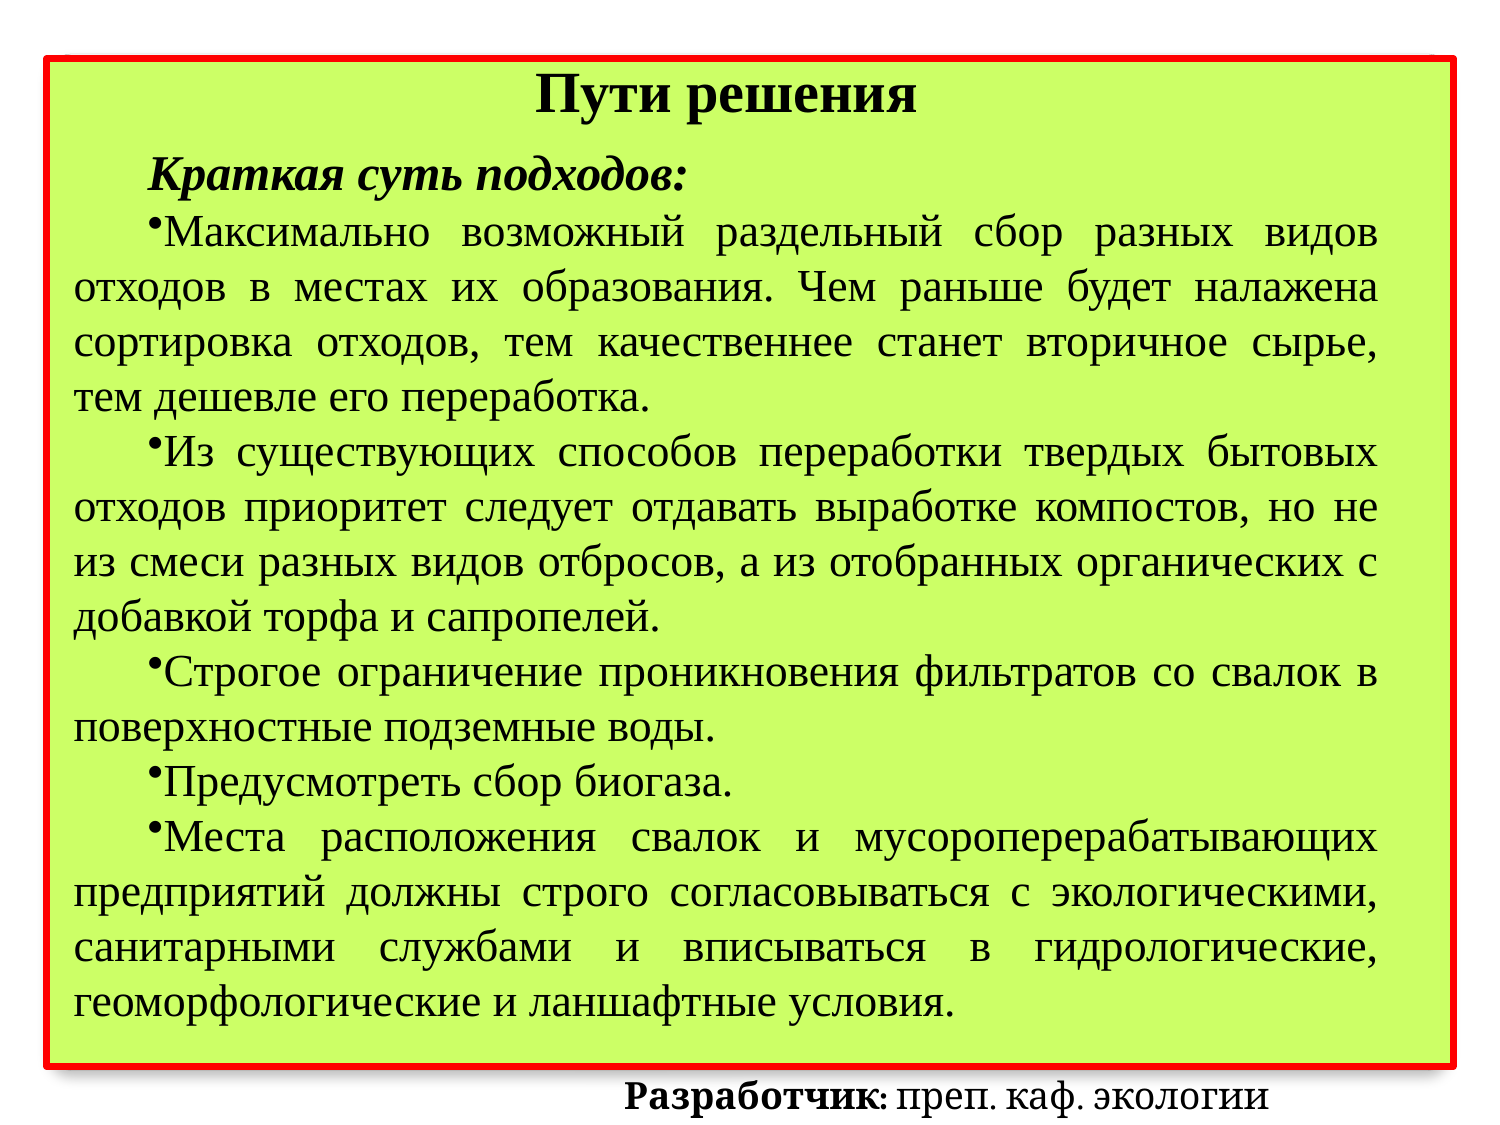

Пути решения

Краткая суть подходов:
Максимально возможный раздельный сбор разных видов отходов в местах их образования. Чем раньше будет налажена сортировка отходов, тем качественнее станет вторичное сырье, тем дешевле его переработка.
Из существующих способов переработки твердых бытовых отходов приоритет следует отдавать выработке компостов, но не из смеси разных видов отбросов, а из отобранных органических с добавкой торфа и сапропелей.
Строгое ограничение проникновения фильтратов со свалок в поверхностные подземные воды.
Предусмотреть сбор биогаза.
Места расположения свалок и мусороперерабатывающих предприятий должны строго согласовываться с экологическими, санитарными службами и вписываться в гидрологические, геоморфологические и ланшафтные условия.
Разработчик: преп. каф. экологии  Кирвель П.И.